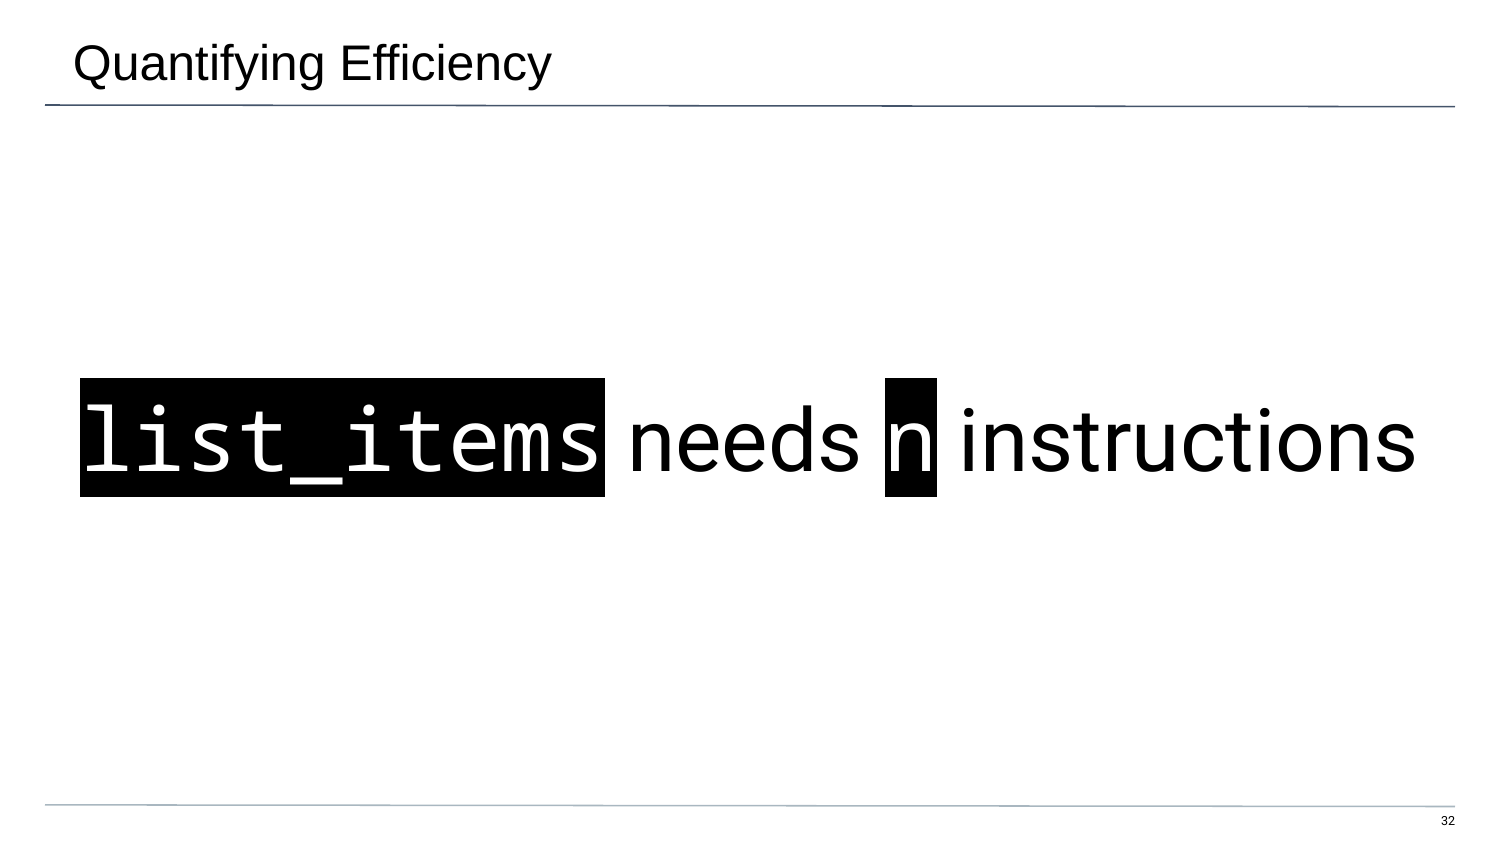

# Quantifying Efficiency

list_items needs n instructions